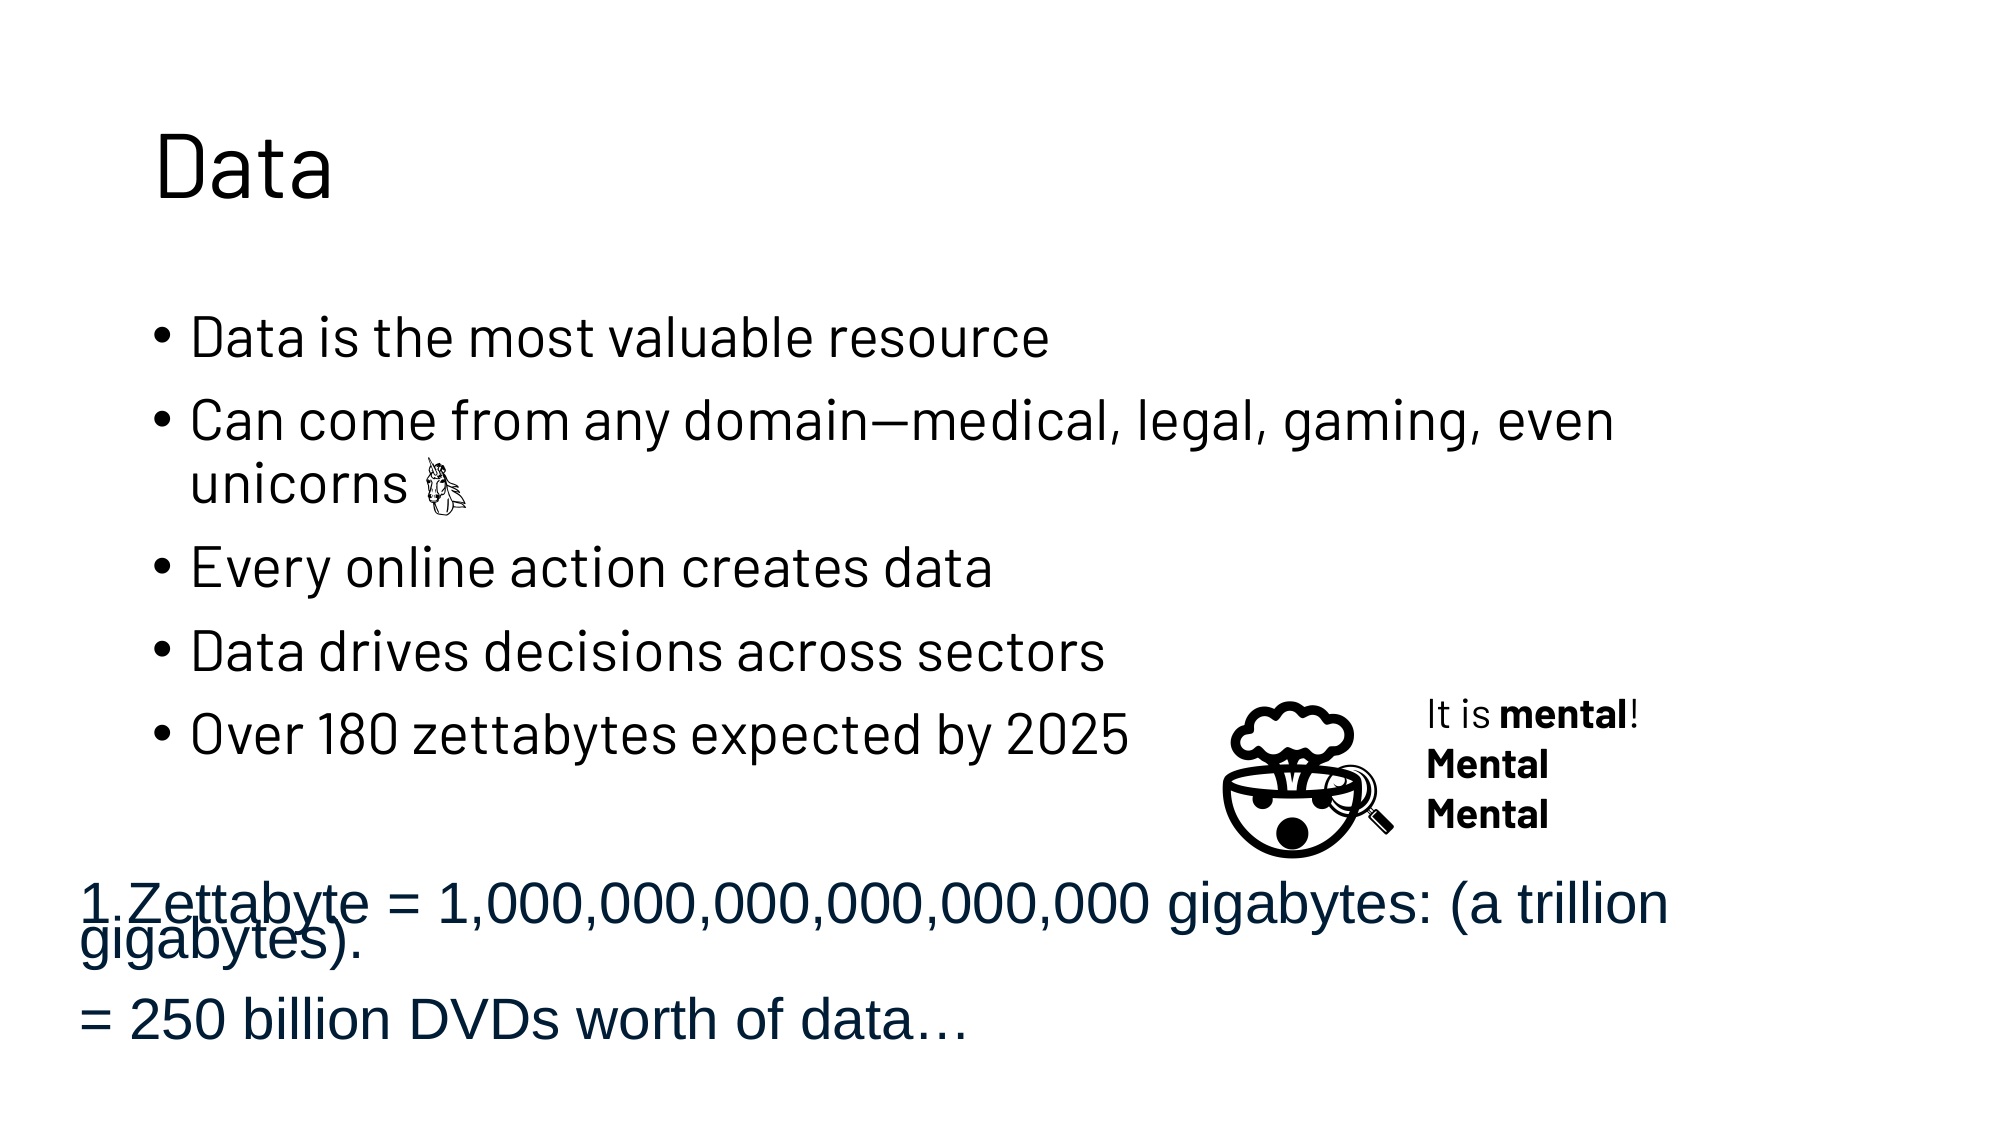

# Data
Data is the most valuable resource
Can come from any domain—medical, legal, gaming, even unicorns 🦄
Every online action creates data
Data drives decisions across sectors
Over 180 zettabytes expected by 2025
🤯
It is mental!
Mental
Mental
🔍
1 Zettabyte = 1,000,000,000,000,000,000 gigabytes: (a trillion gigabytes).
= 250 billion DVDs worth of data…